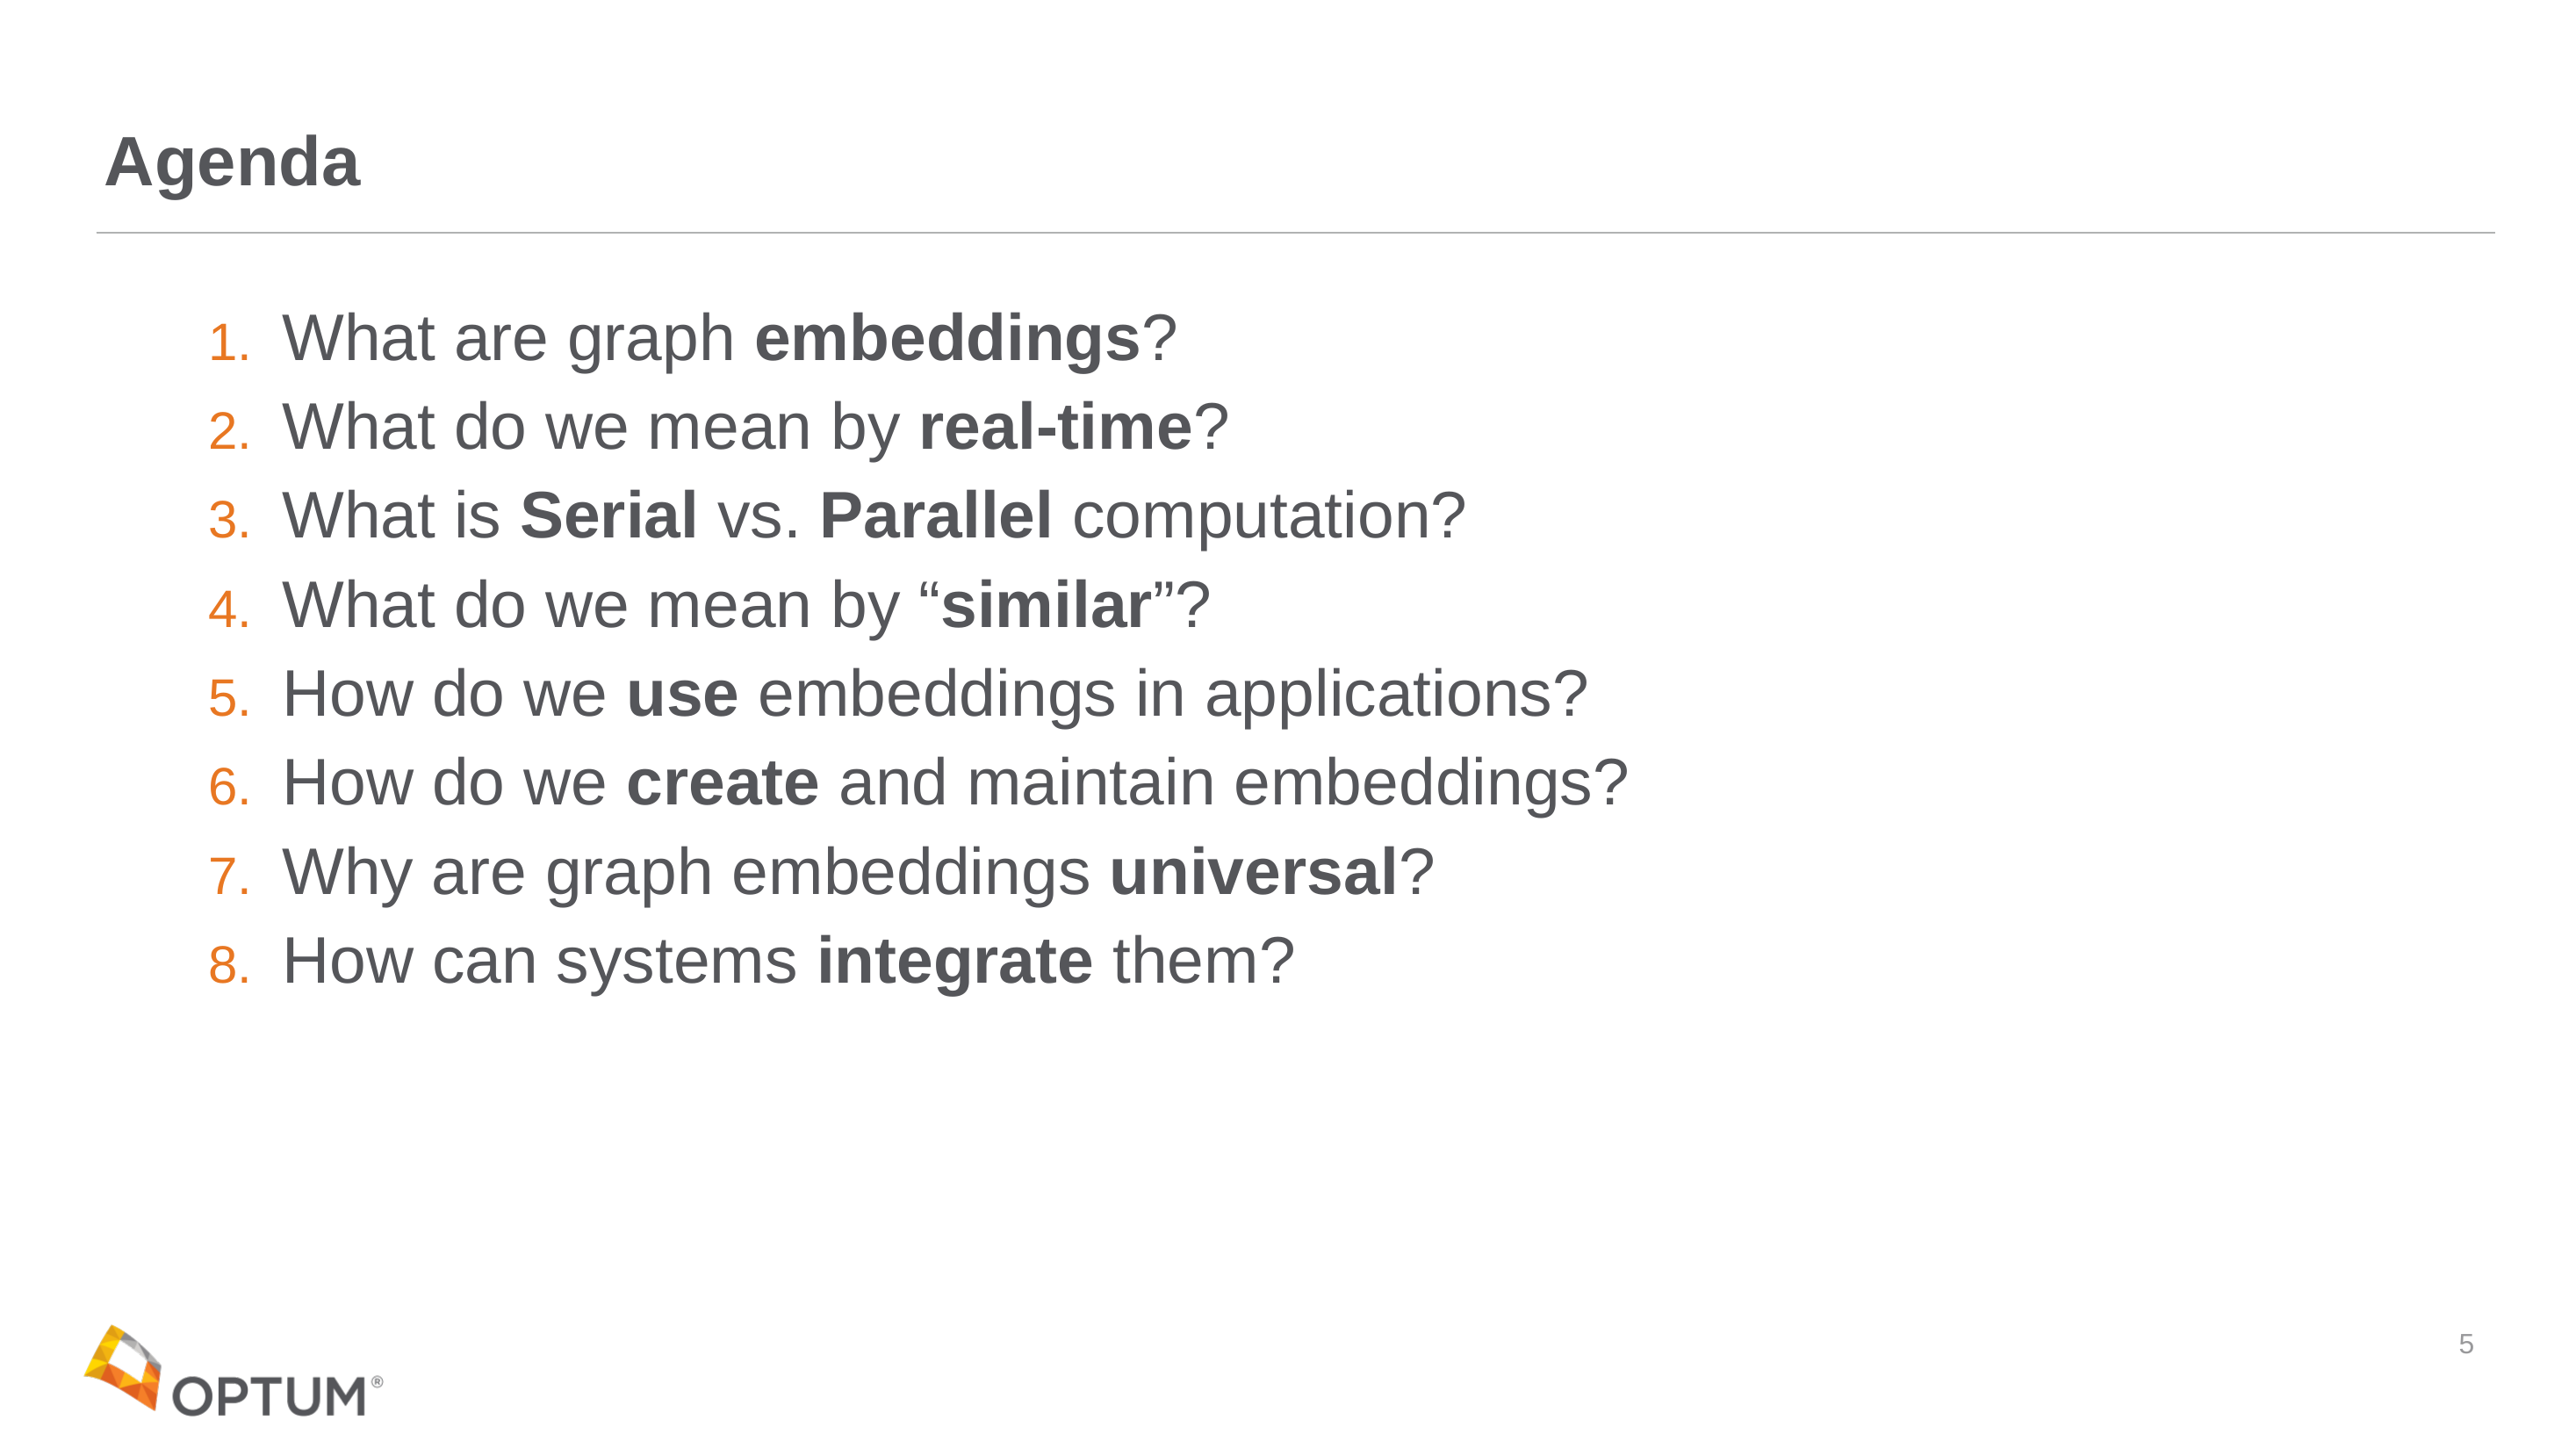

# Agenda
What are graph embeddings?
What do we mean by real-time?
What is Serial vs. Parallel computation?
What do we mean by “similar”?
How do we use embeddings in applications?
How do we create and maintain embeddings?
Why are graph embeddings universal?
How can systems integrate them?

5